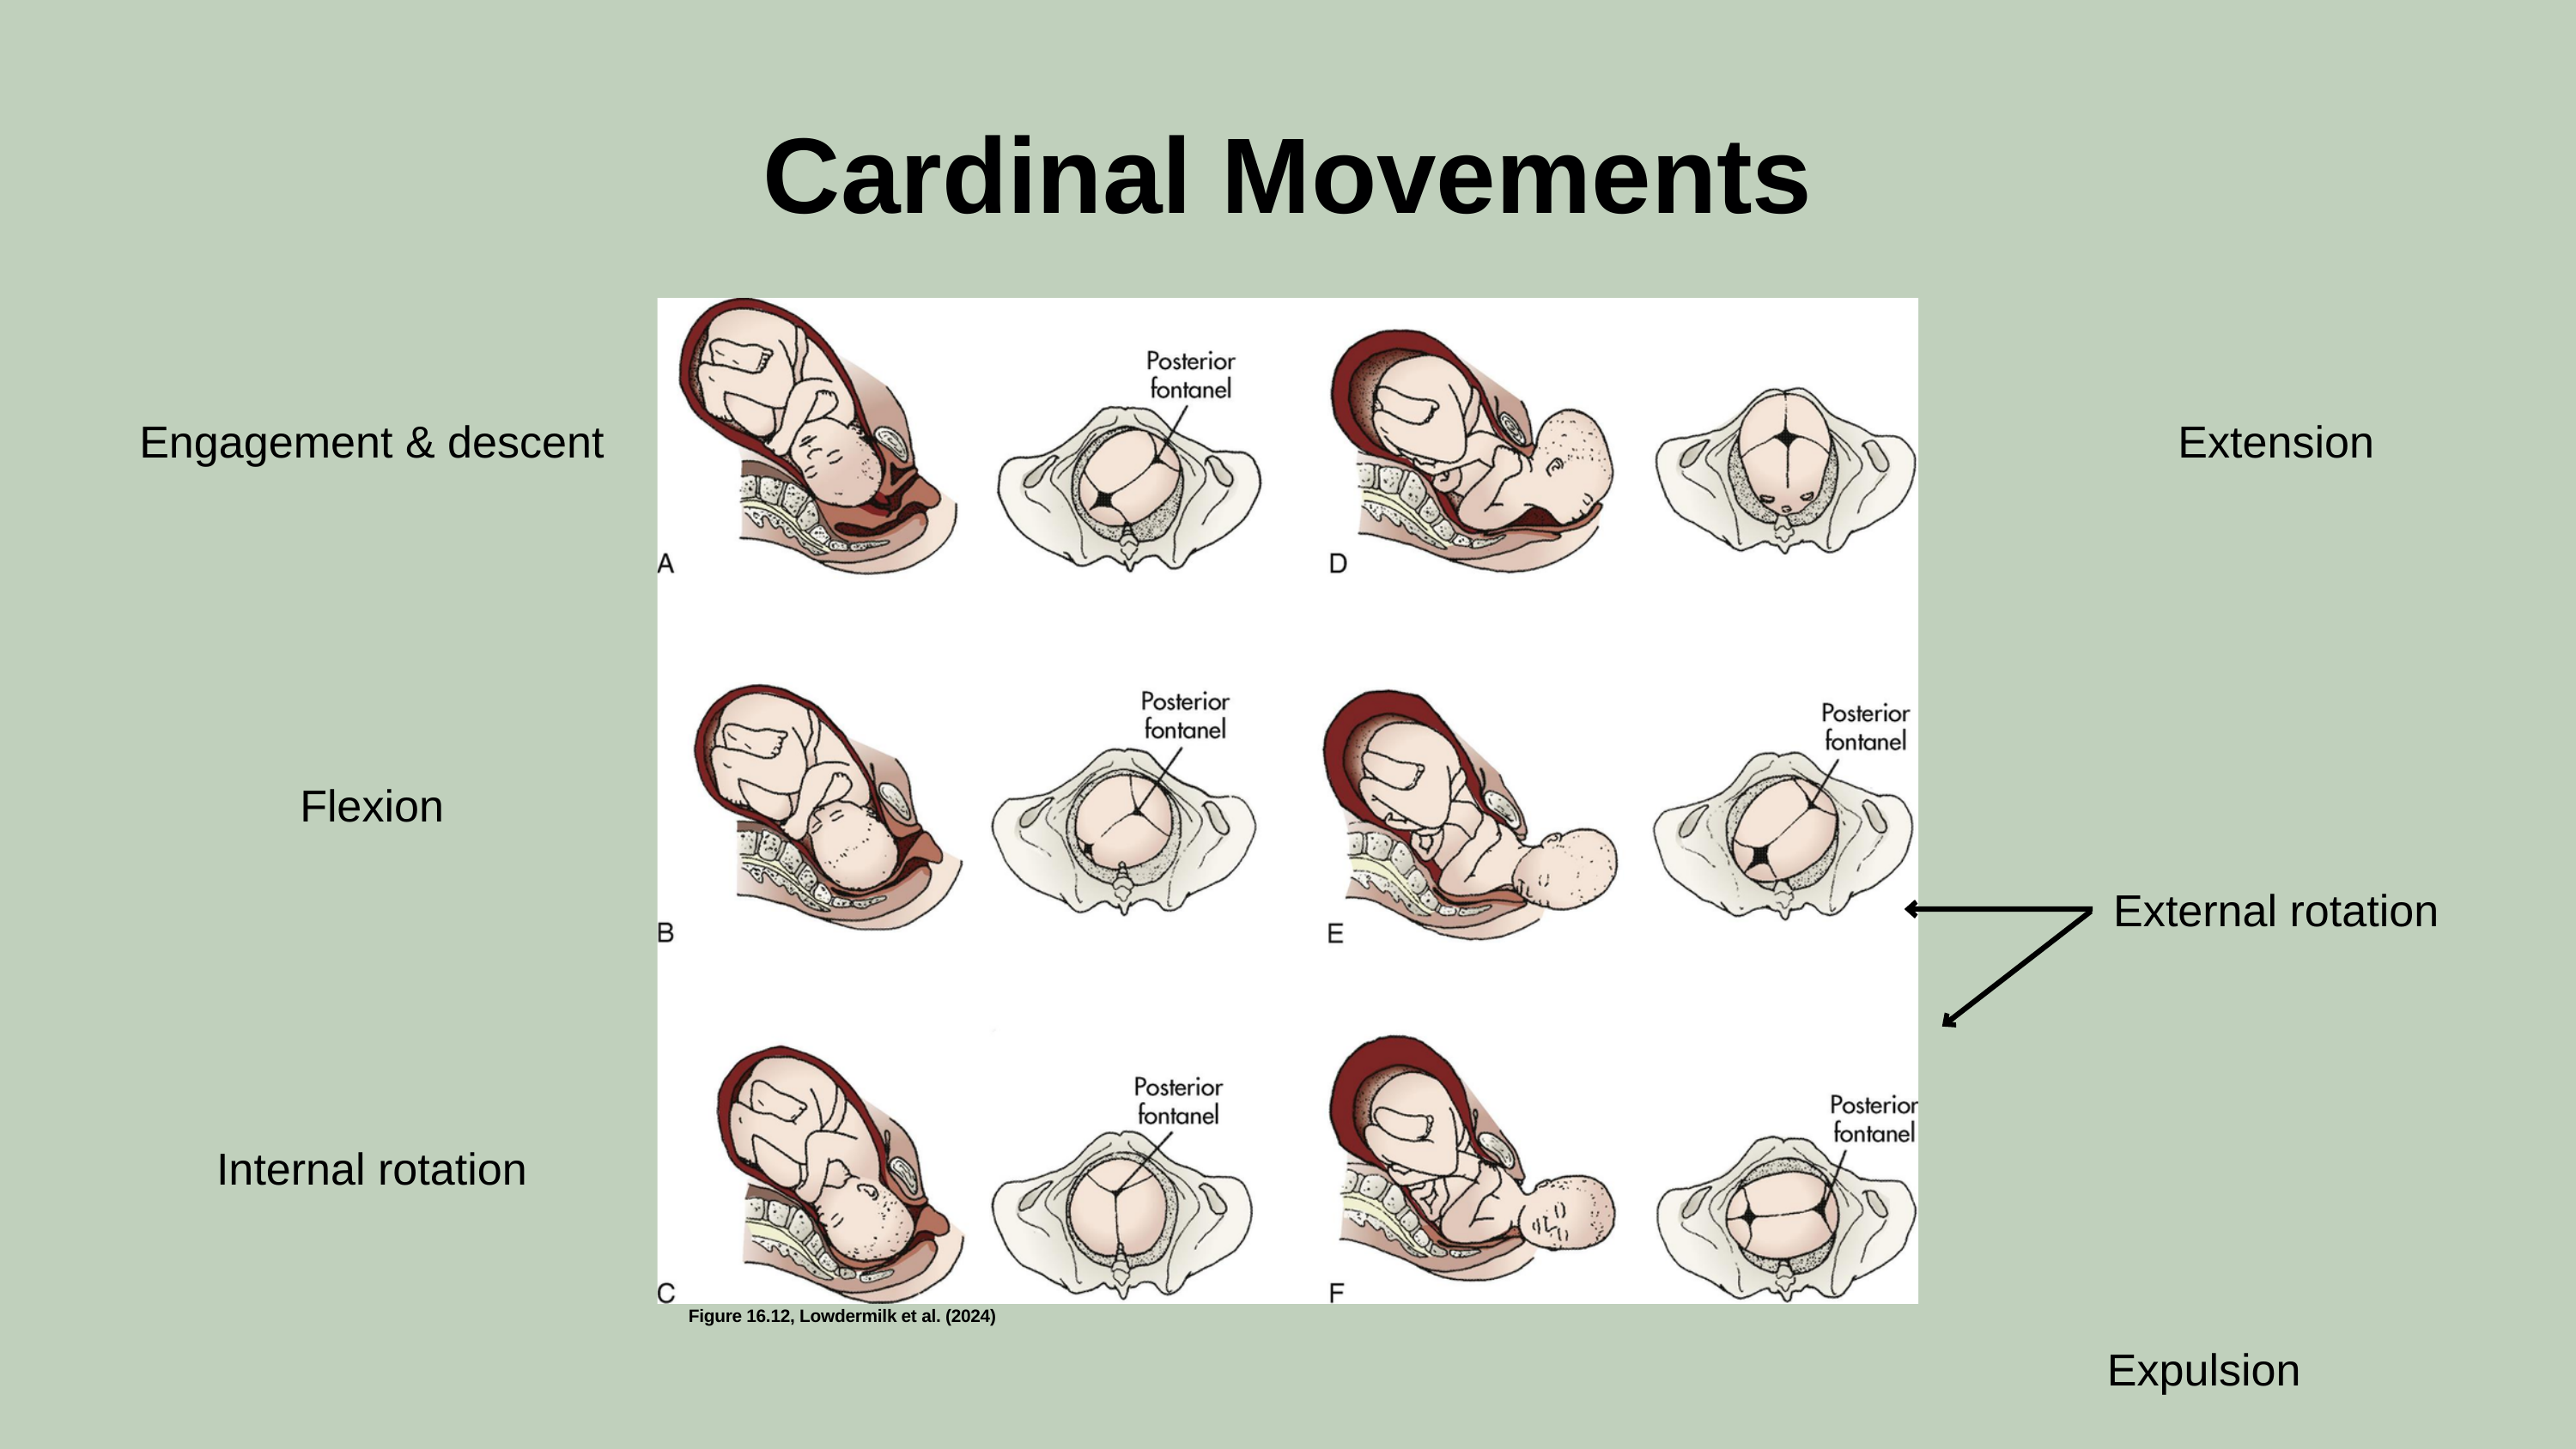

Cardinal Movements

Engagement & descent
Extension
Flexion
External rotation

Internal rotation
Figure 16.12, Lowdermilk et al. (2024)
Expulsion